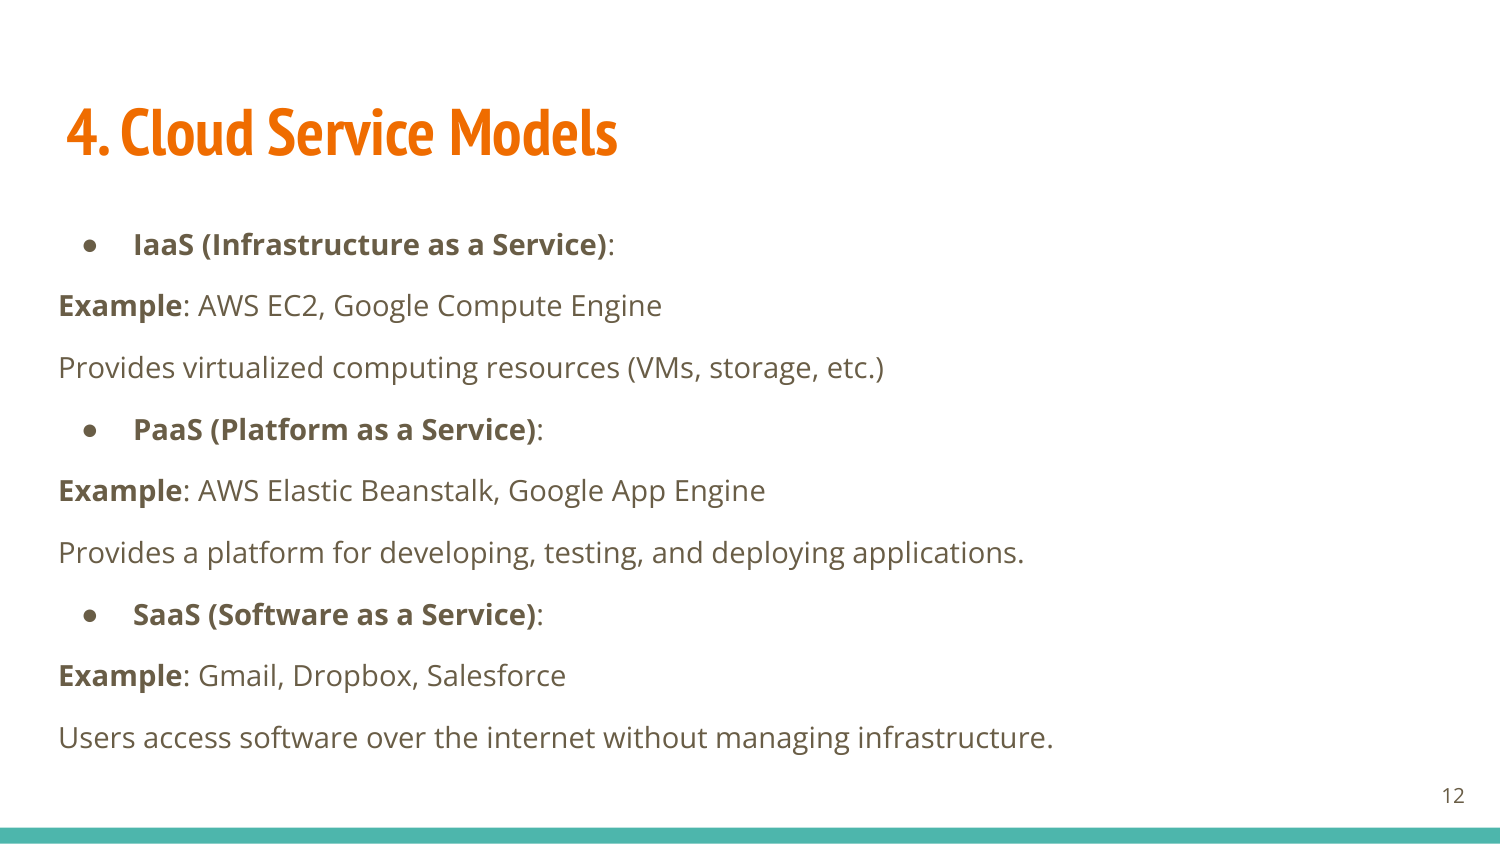

# 4. Cloud Service Models

IaaS (Infrastructure as a Service):
Example: AWS EC2, Google Compute Engine
Provides virtualized computing resources (VMs, storage, etc.)
PaaS (Platform as a Service):
Example: AWS Elastic Beanstalk, Google App Engine
Provides a platform for developing, testing, and deploying applications.
SaaS (Software as a Service):
Example: Gmail, Dropbox, Salesforce
Users access software over the internet without managing infrastructure.

12